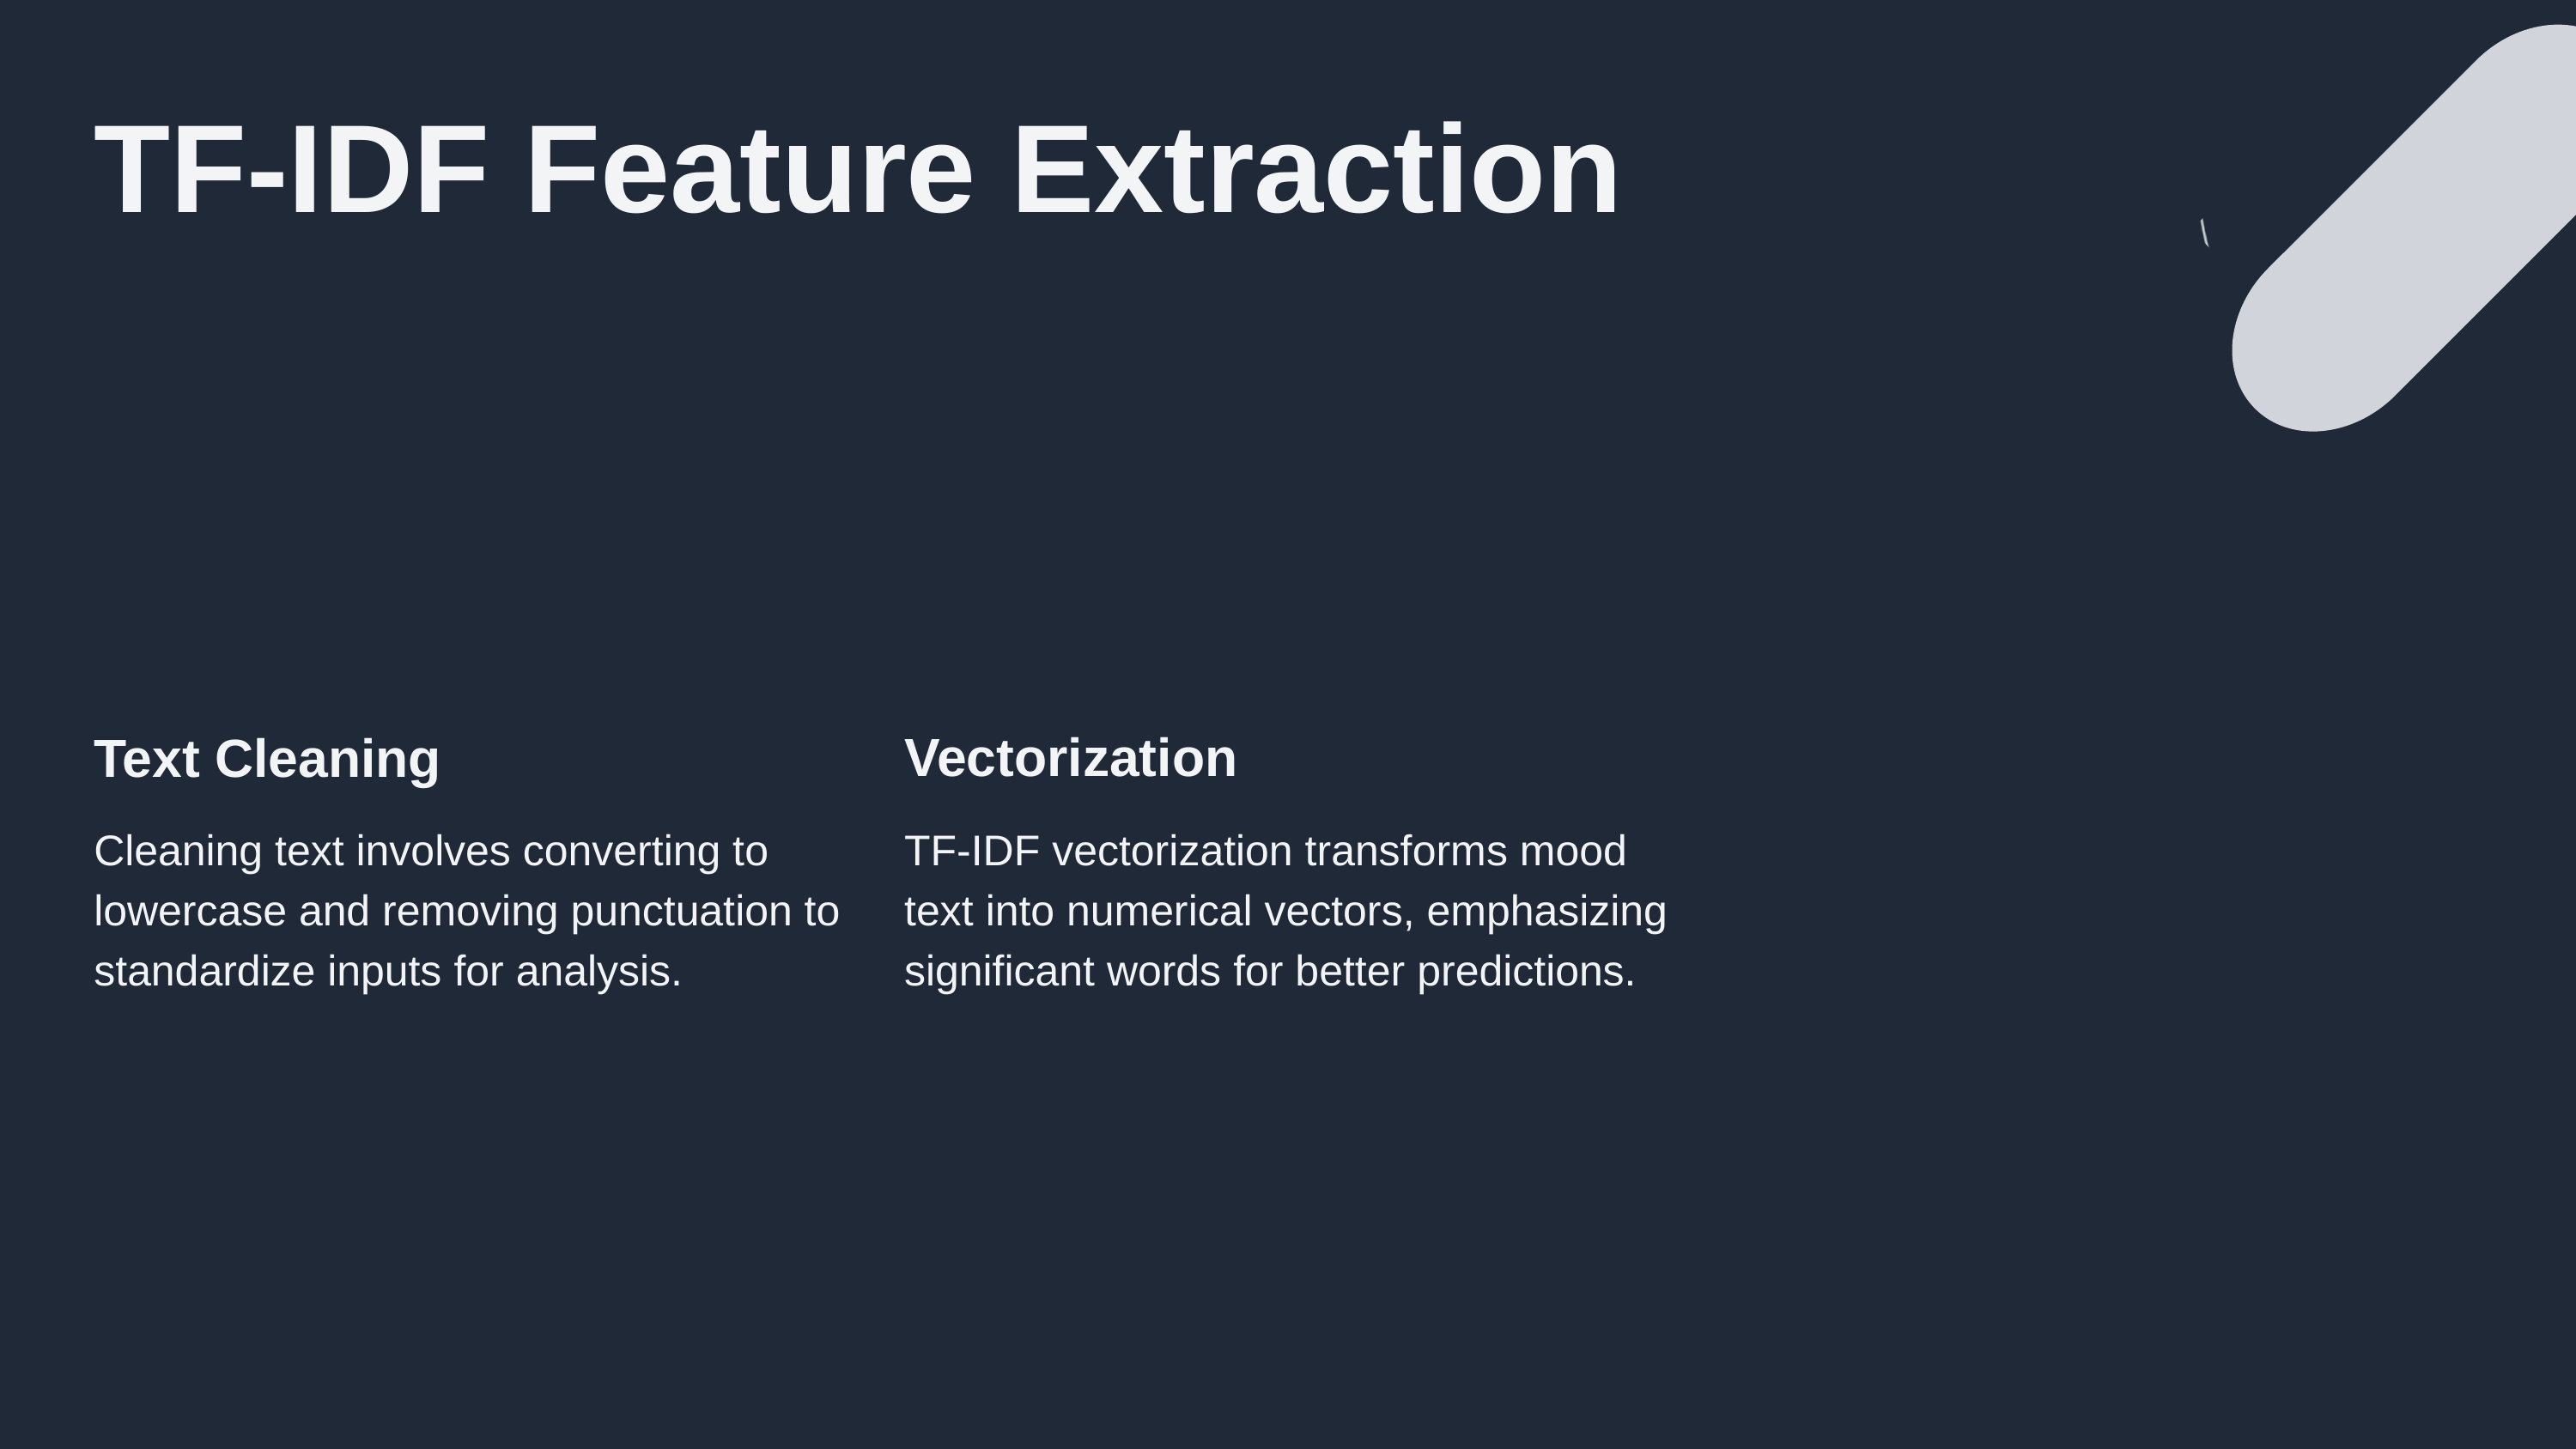

TF-IDF Feature Extraction
Vectorization
TF-IDF vectorization transforms mood text into numerical vectors, emphasizing significant words for better predictions.
Text Cleaning
Cleaning text involves converting to lowercase and removing punctuation to standardize inputs for analysis.